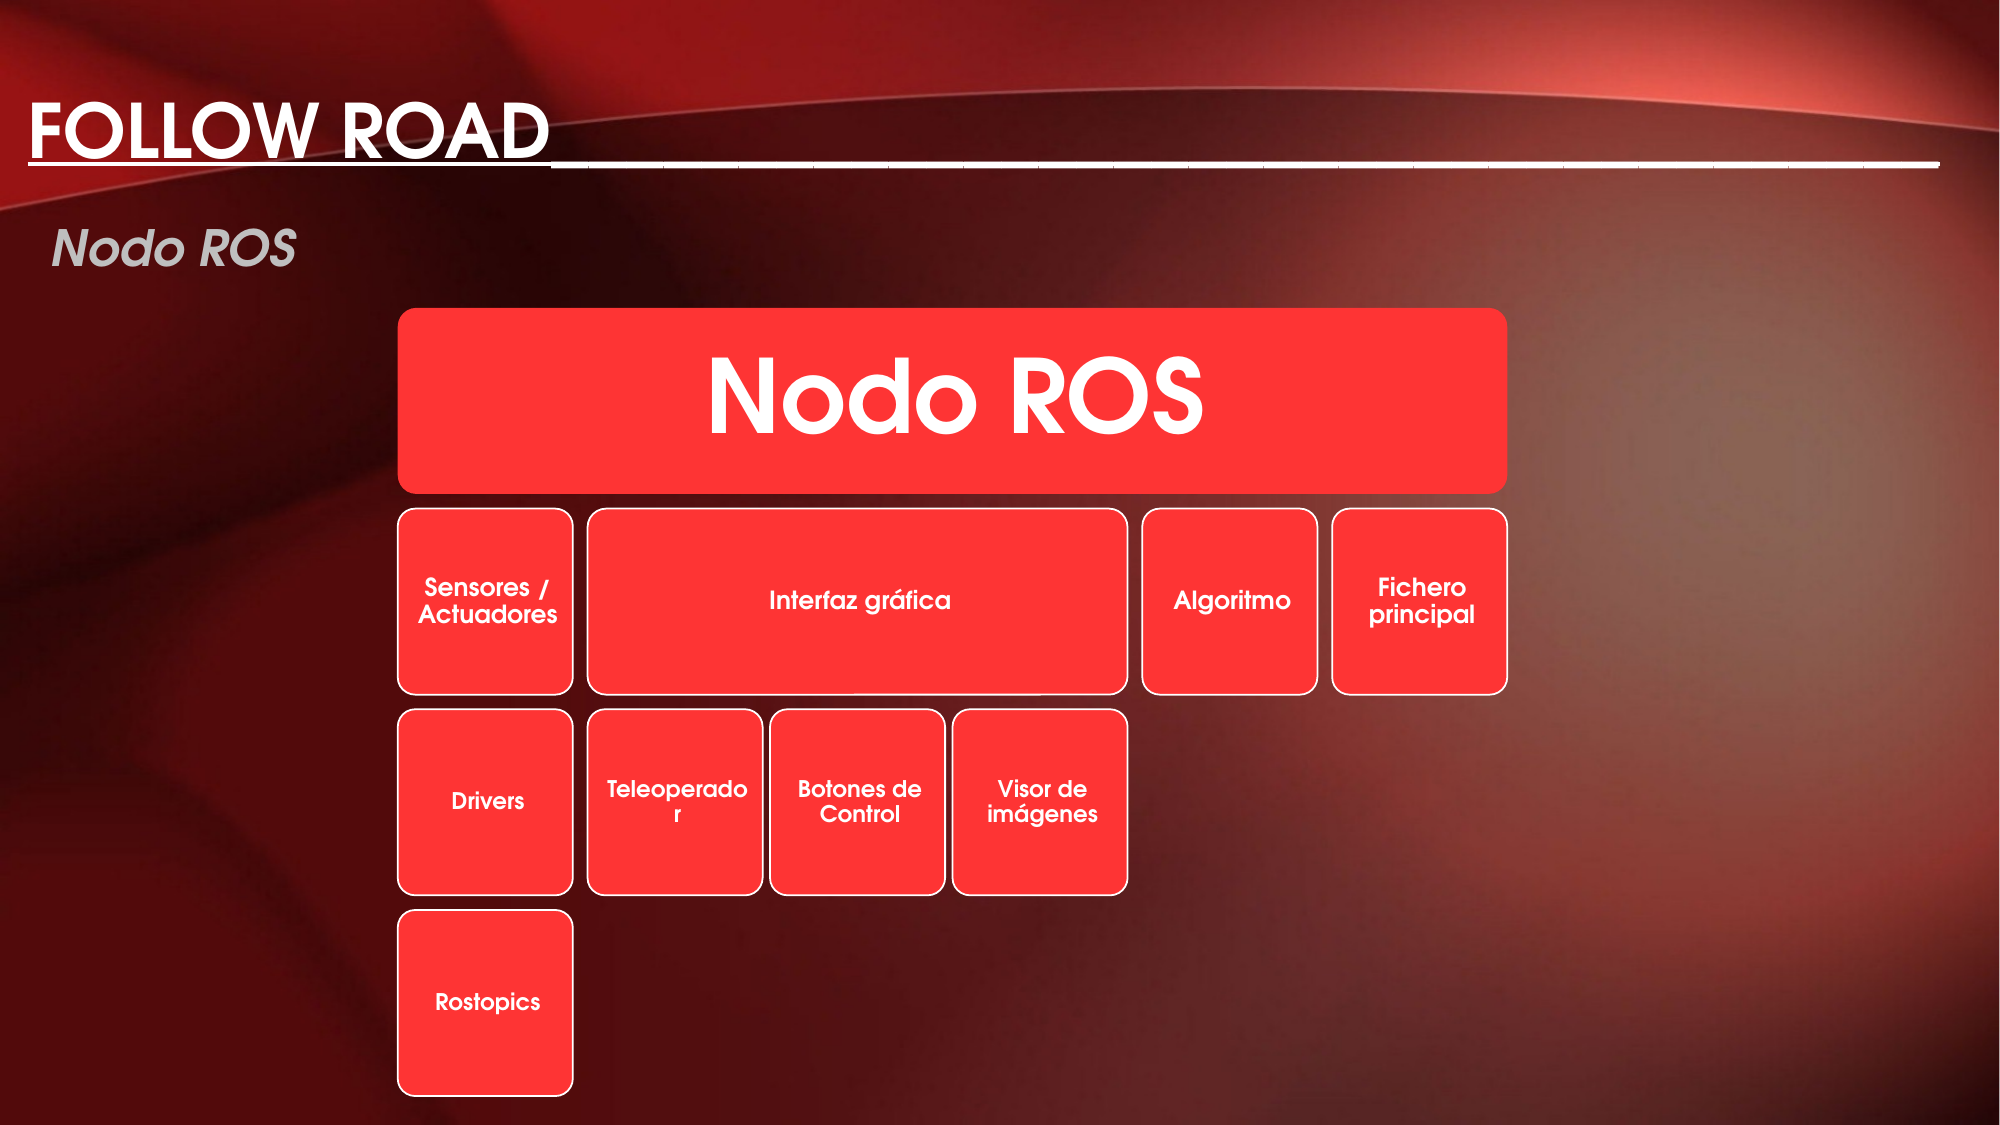

Follow road_____________________________________
Nodo ROS
Nodo ROS
Sensores / Actuadores
Drivers
Rostopics
Interfaz gráfica
Teleoperador
Botones de Control
Visor de imágenes
Algoritmo
Fichero principal